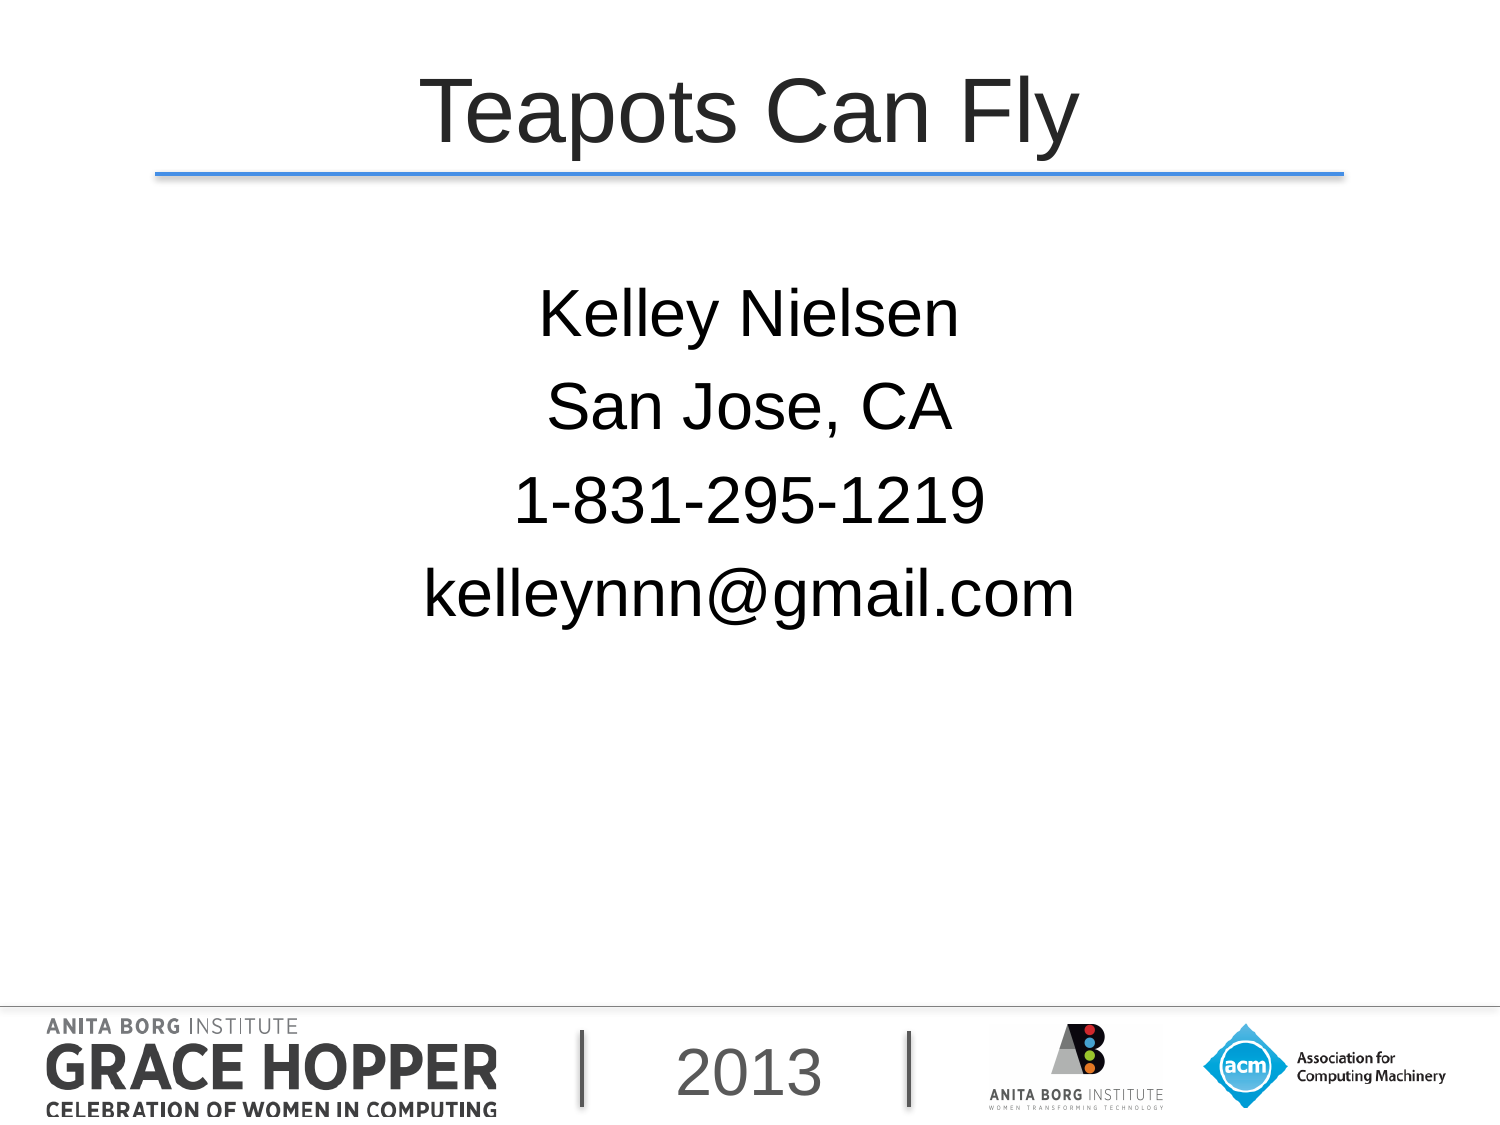

# Teapots Can Fly
Kelley Nielsen
San Jose, CA
1-831-295-1219
kelleynnn@gmail.com